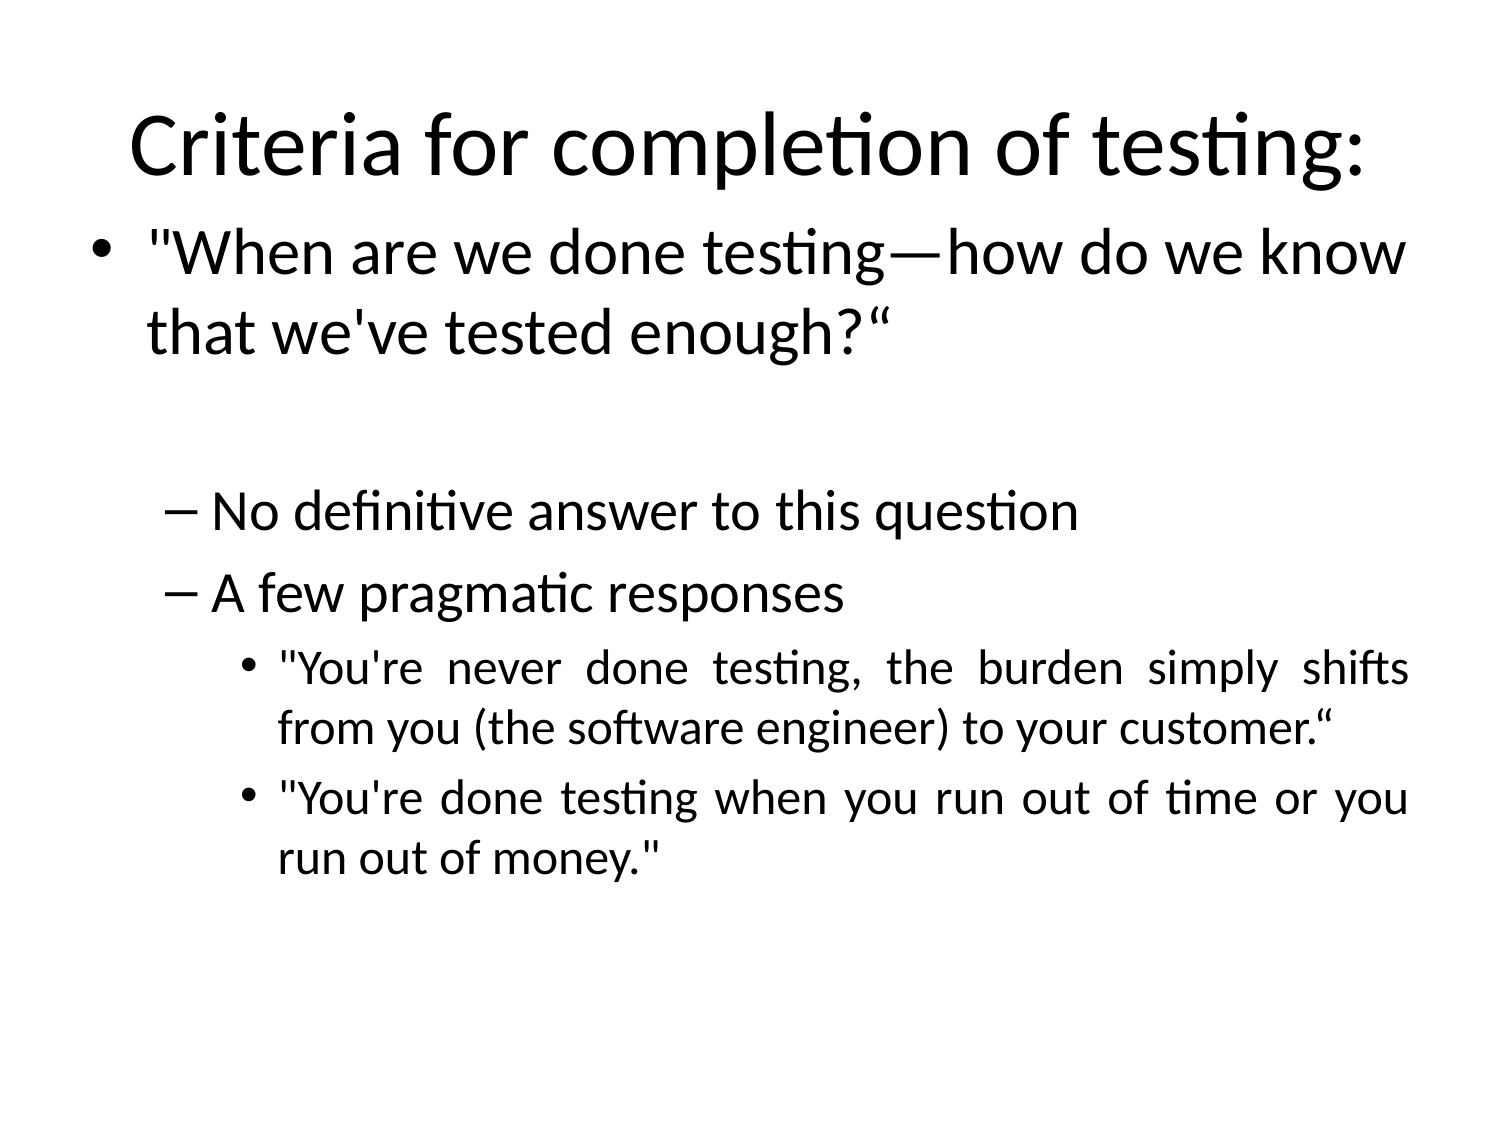

# Criteria for completion of testing:
"When are we done testing—how do we know that we've tested enough?“

No definitive answer to this question
A few pragmatic responses
"You're never done testing, the burden simply shifts from you (the software engineer) to your customer.“
"You're done testing when you run out of time or you run out of money."